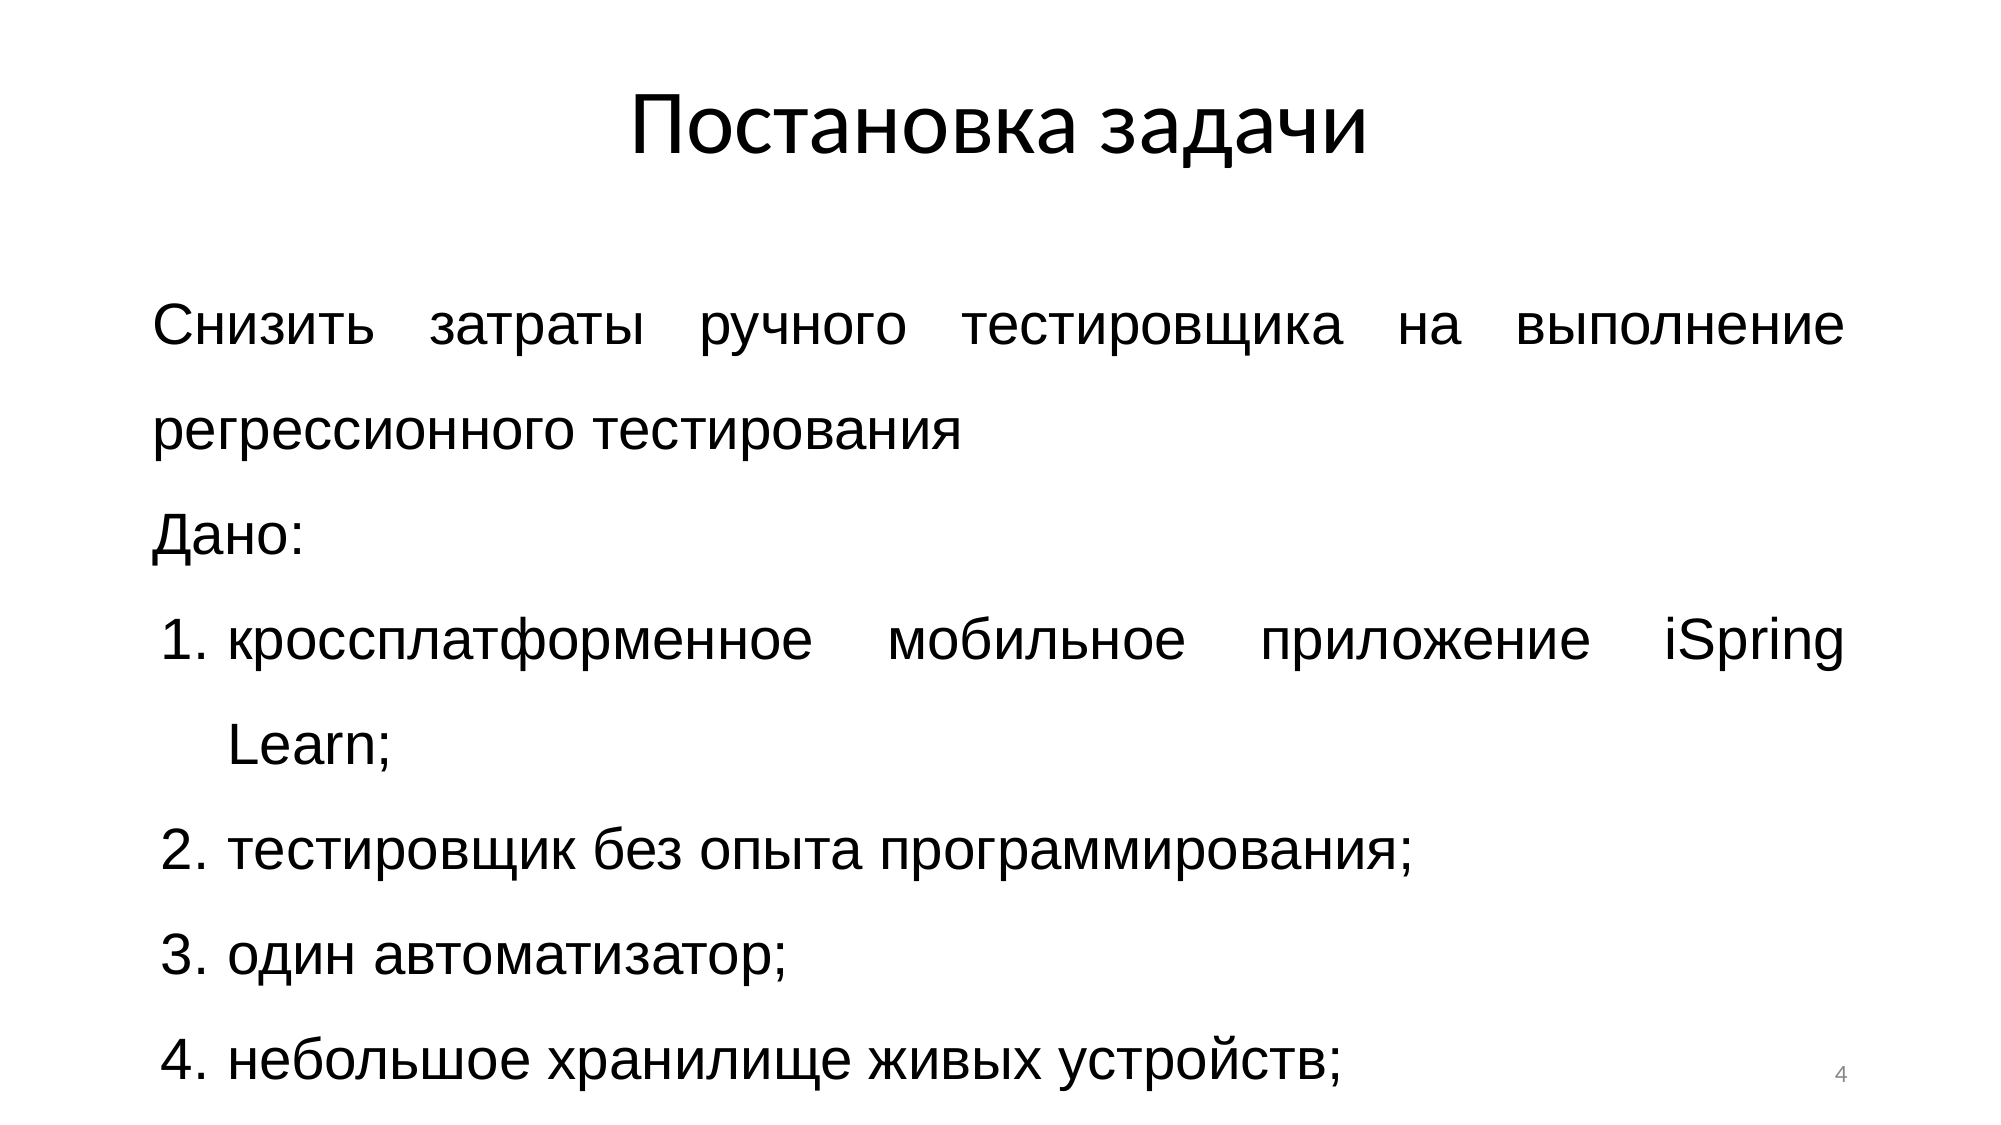

# Постановка задачи
Снизить затраты ручного тестировщика на выполнение регрессионного тестирования
Дано:
кроссплатформенное мобильное приложение iSpring Learn;
тестировщик без опыта программирования;
один автоматизатор;
небольшое хранилище живых устройств;
iMac, чтобы автоматизировать платформы iOS и Android.
4